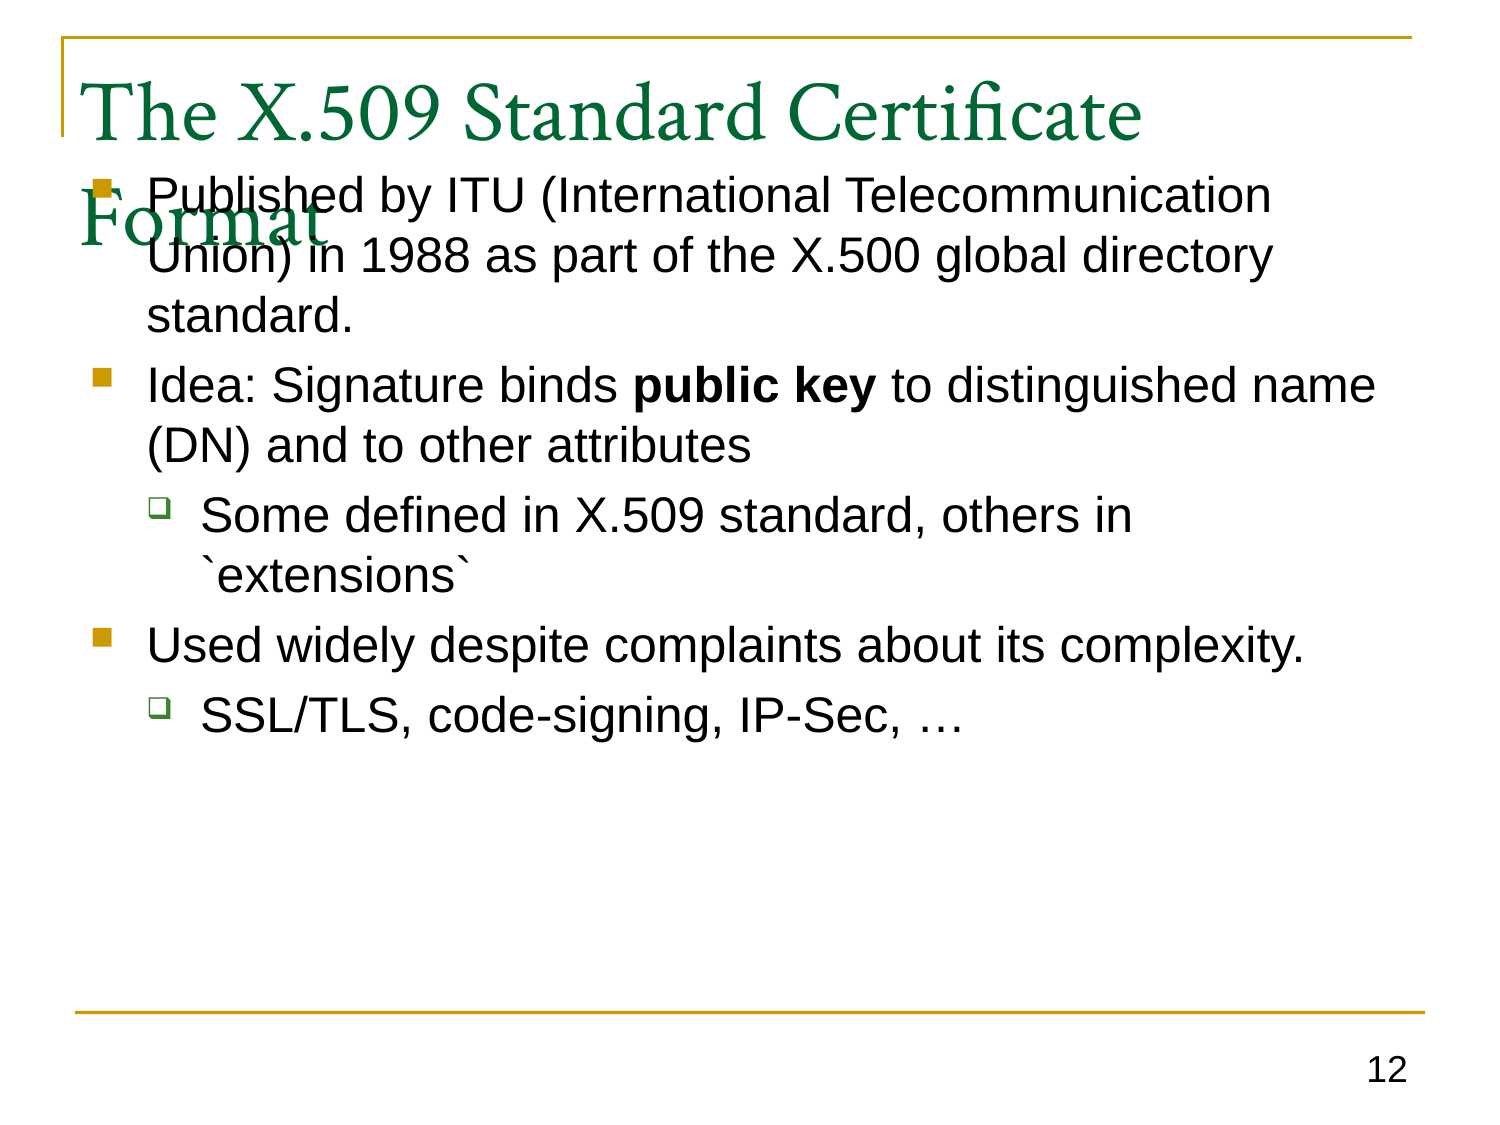

# The X.509 Standard Certificate Format
Published by ITU (International Telecommunication Union) in 1988 as part of the X.500 global directory standard.
Idea: Signature binds public key to distinguished name (DN) and to other attributes
Some defined in X.509 standard, others in `extensions`
Used widely despite complaints about its complexity.
SSL/TLS, code-signing, IP-Sec, …
12